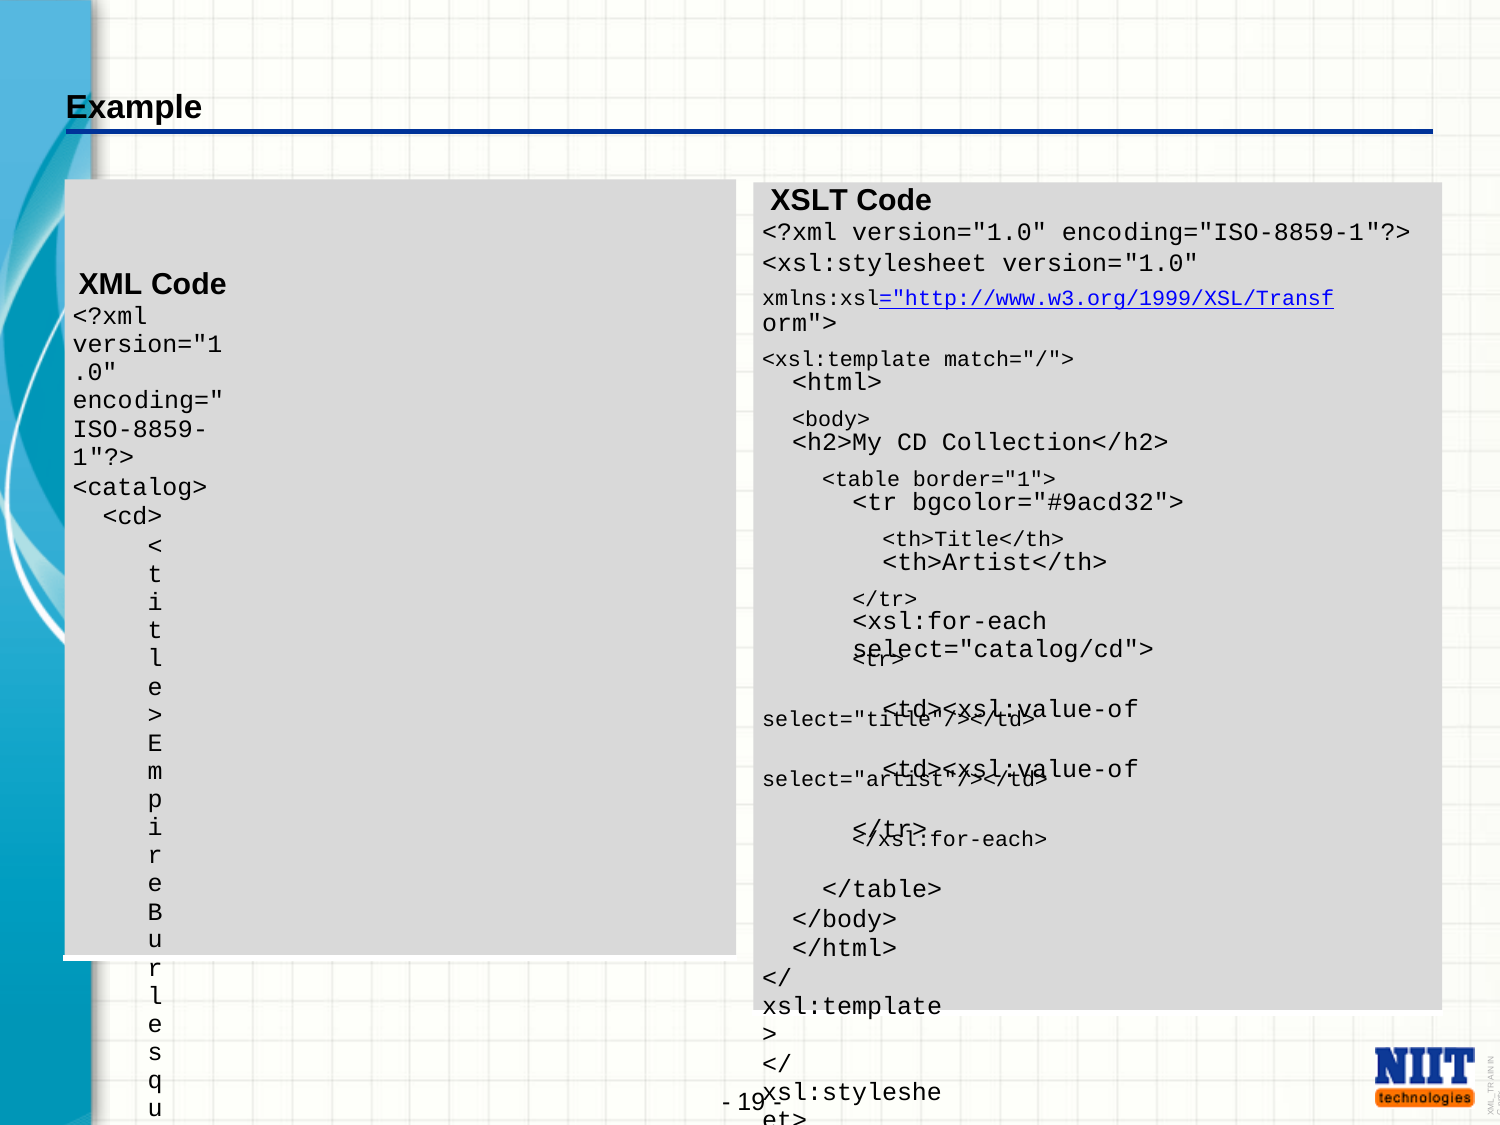

Example

XML Code
<?xml version="1.0" encoding="ISO-8859-1"?>
<catalog>
<cd>
<title>Empire Burlesque</title>
<artist>Bob Dylan</artist>
<country>USA</country>
<company>Columbia</company>
<price>10.90</price>
<year>1985</year>
</cd>
<cd>
<title>Hide your heart</title>
<artist>Bonnie Tyler</artist>
<country>UK</country>
<company>CBS Records</company>
<price>9.90</price>
<year>1988</year>
</cd>
</catalog>

XSLT Code
<?xml version="1.0" encoding="ISO-8859-1"?>
<xsl:stylesheet version="1.0"
orm">
<html>
<h2>My CD Collection</h2>
<tr bgcolor="#9acd32">
<th>Artist</th>
<xsl:for-each select="catalog/cd">
<td><xsl:value-of
<td><xsl:value-of
</tr>
</table>
</body>
</html>
</xsl:template>
</xsl:stylesheet>
xmlns:xsl="http://www.w3.org/1999/XSL/Transf
<xsl:template match="/">
<body>
<table border="1">
<th>Title</th>
</tr>
<tr>
select="title"/></td>
select="artist"/></td>
</xsl:for-each>

XML_TR AIN IN G.pptx

- 19 -